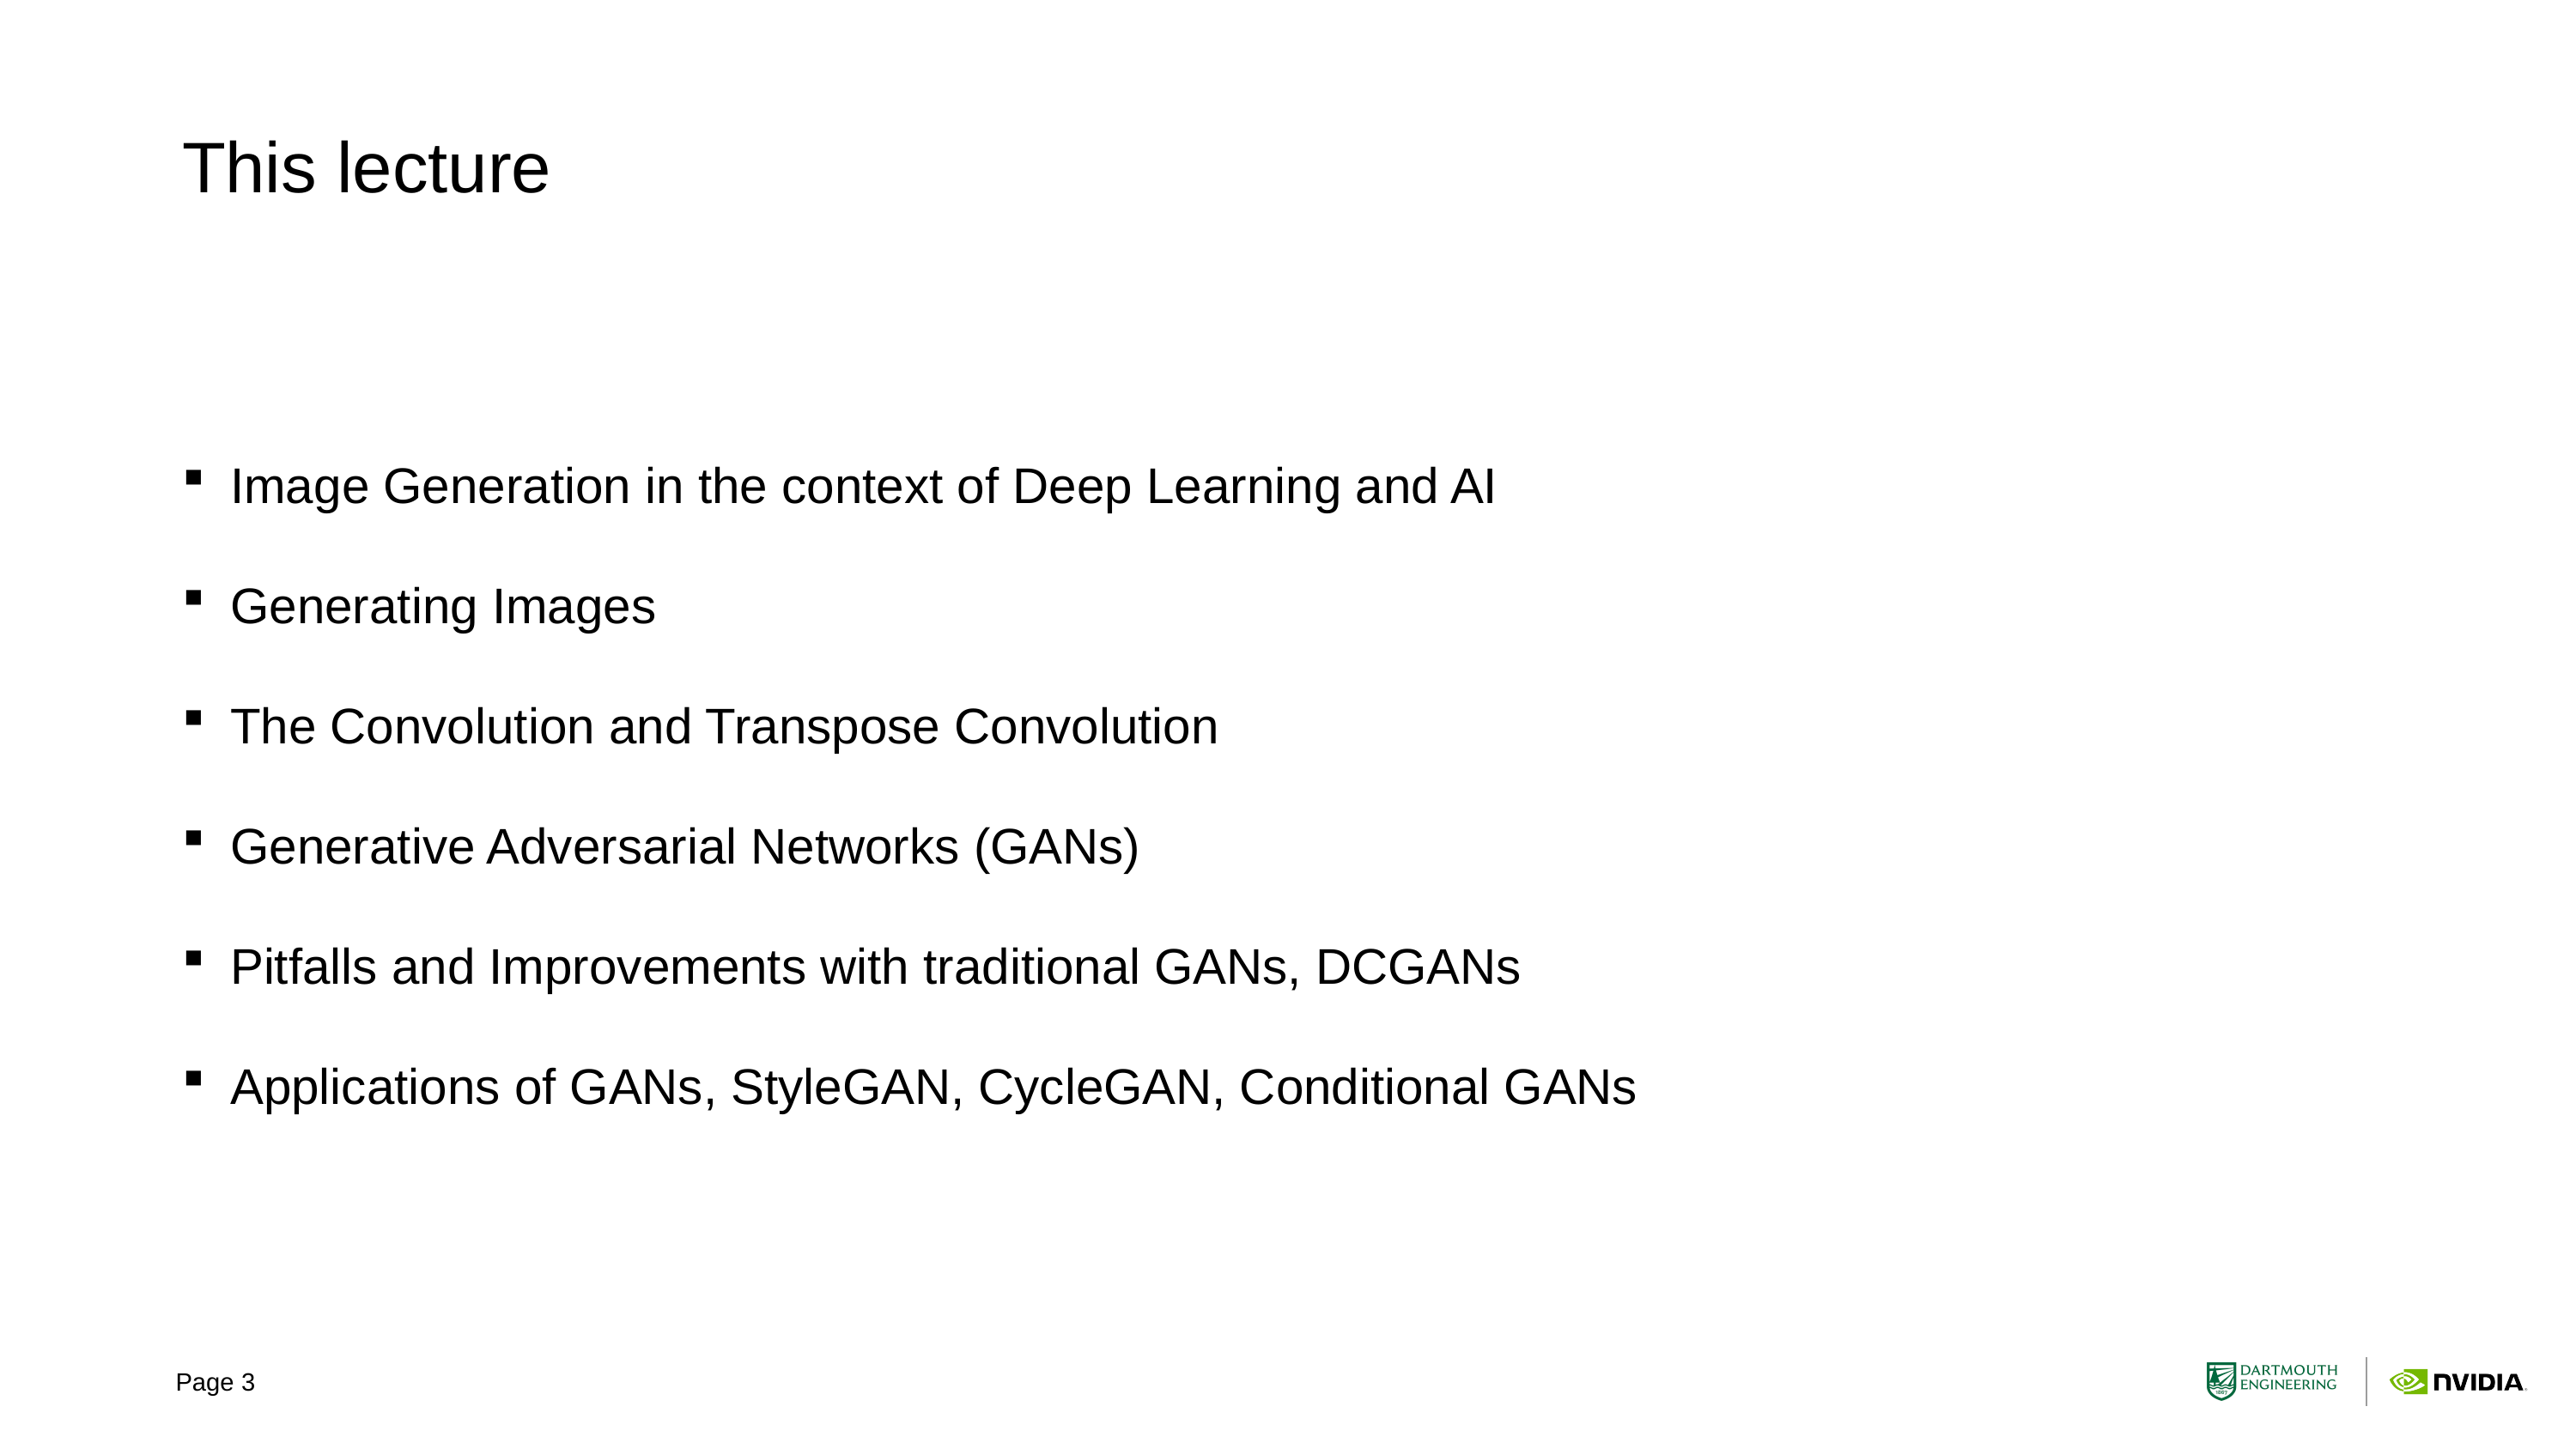

# This lecture
Image Generation in the context of Deep Learning and AI
Generating Images
The Convolution and Transpose Convolution
Generative Adversarial Networks (GANs)
Pitfalls and Improvements with traditional GANs, DCGANs
Applications of GANs, StyleGAN, CycleGAN, Conditional GANs